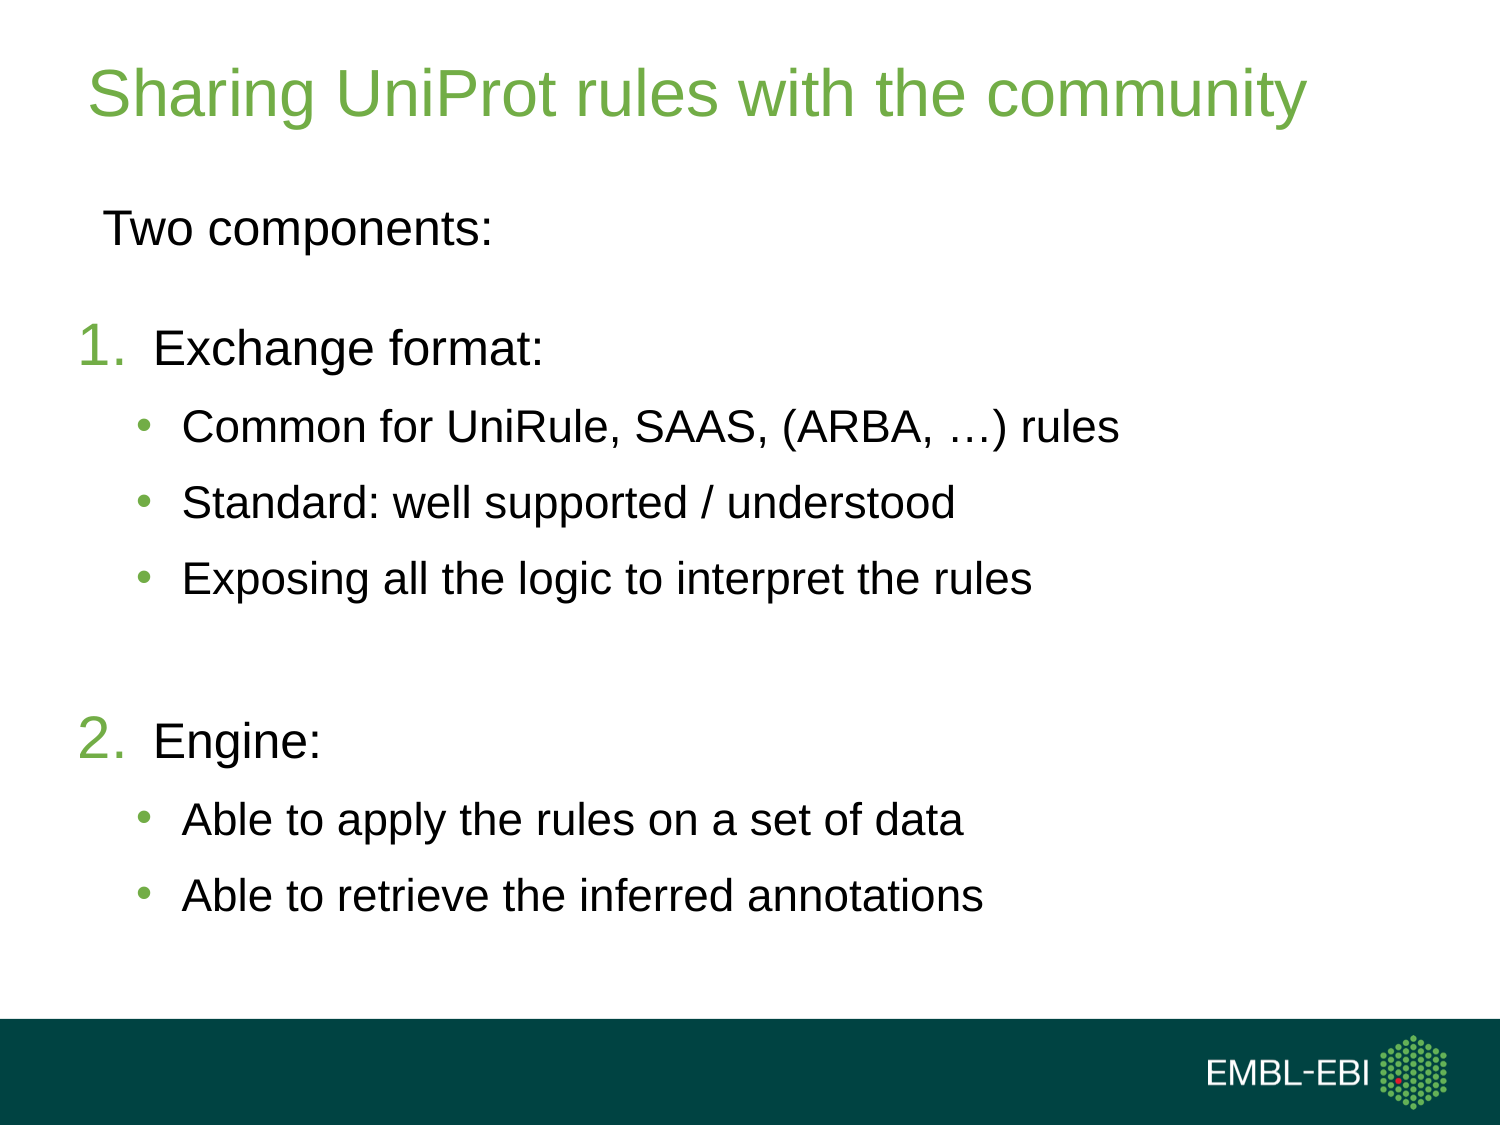

# Sharing UniProt rules with the community
Two components:
Exchange format:
Common for UniRule, SAAS, (ARBA, …) rules
Standard: well supported / understood
Exposing all the logic to interpret the rules

Engine:
Able to apply the rules on a set of data
Able to retrieve the inferred annotations